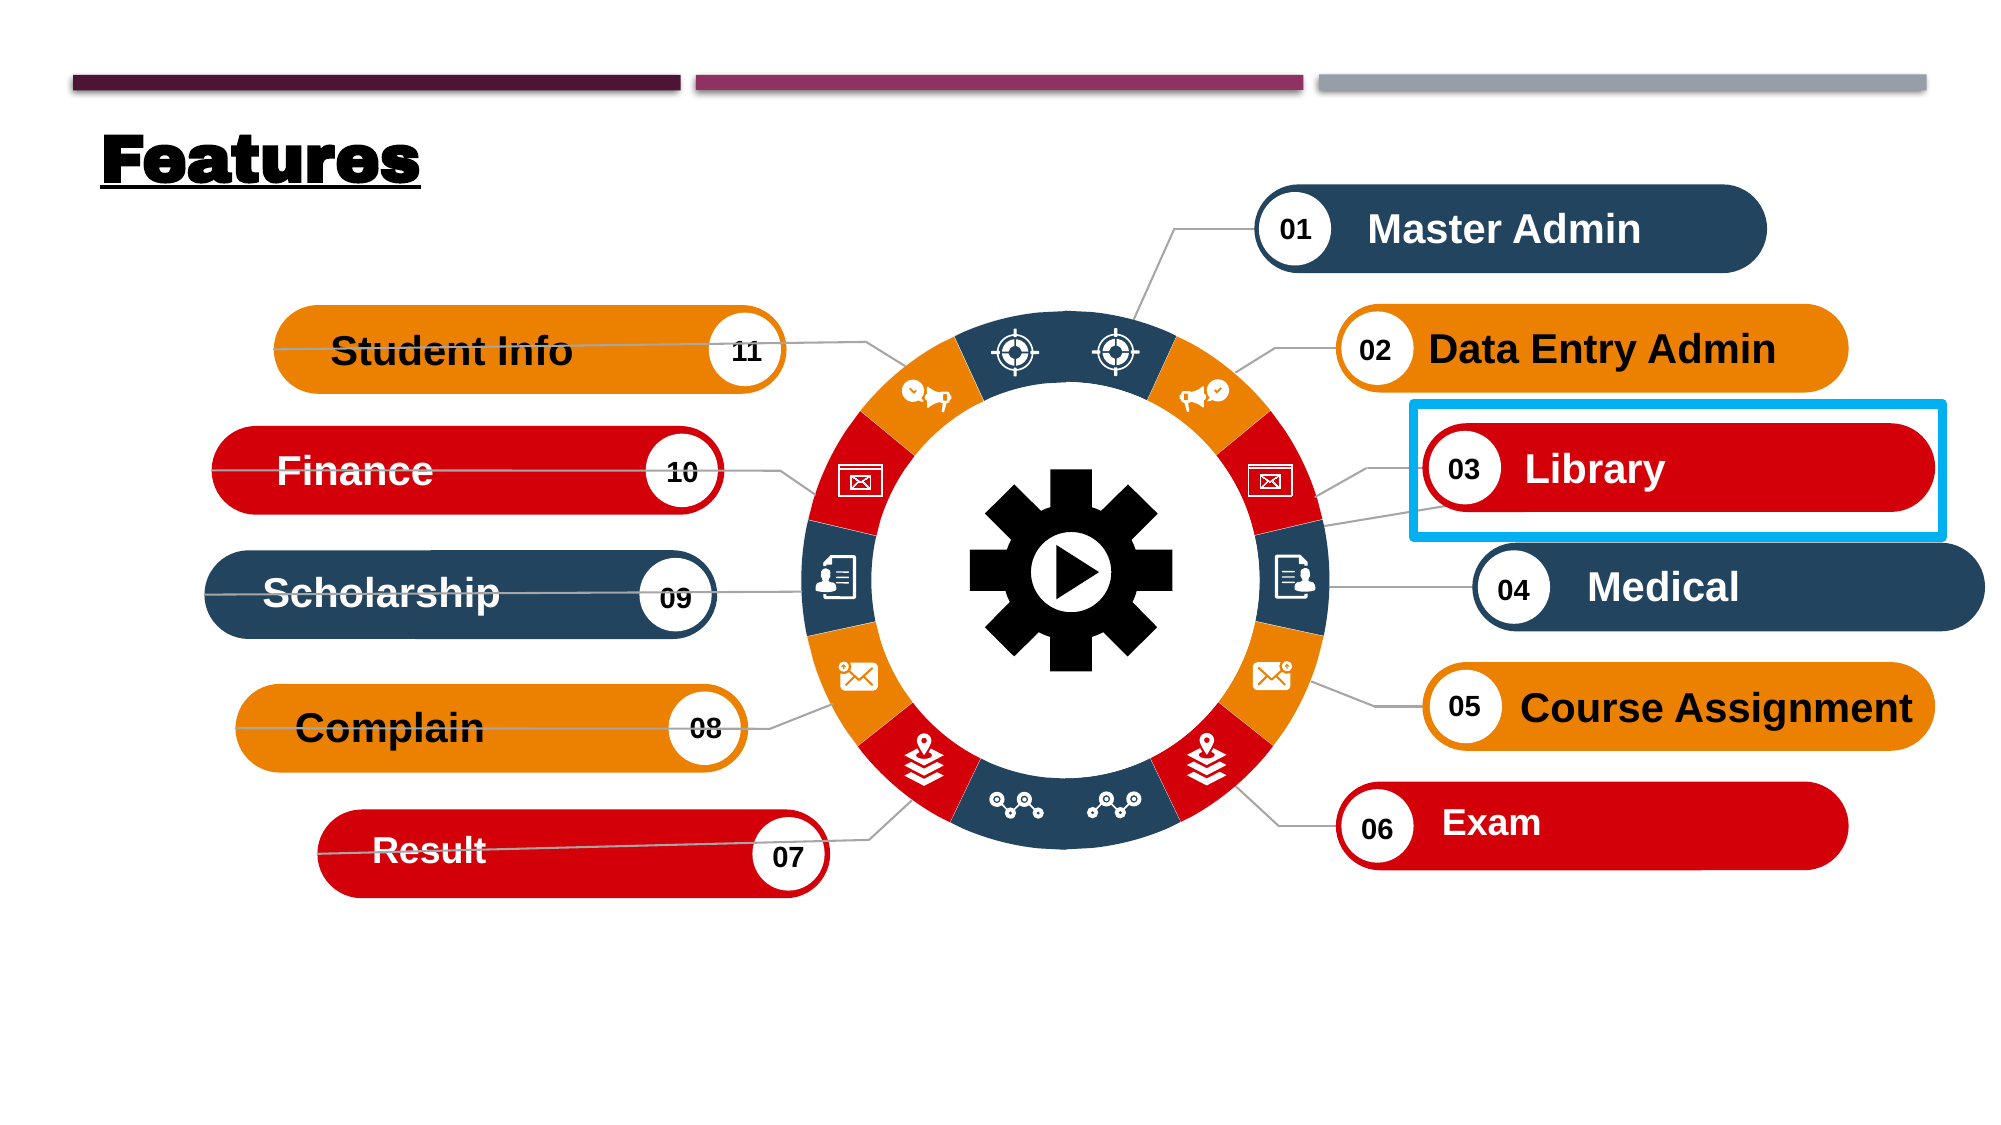

Features

Master Admin
01

Data Entry Admin
02

Student Info
11

Library
03

Finance
10

Medical
04

Scholarship
09

Course Assignment
05

Complain
08

Exam
06

Result
07